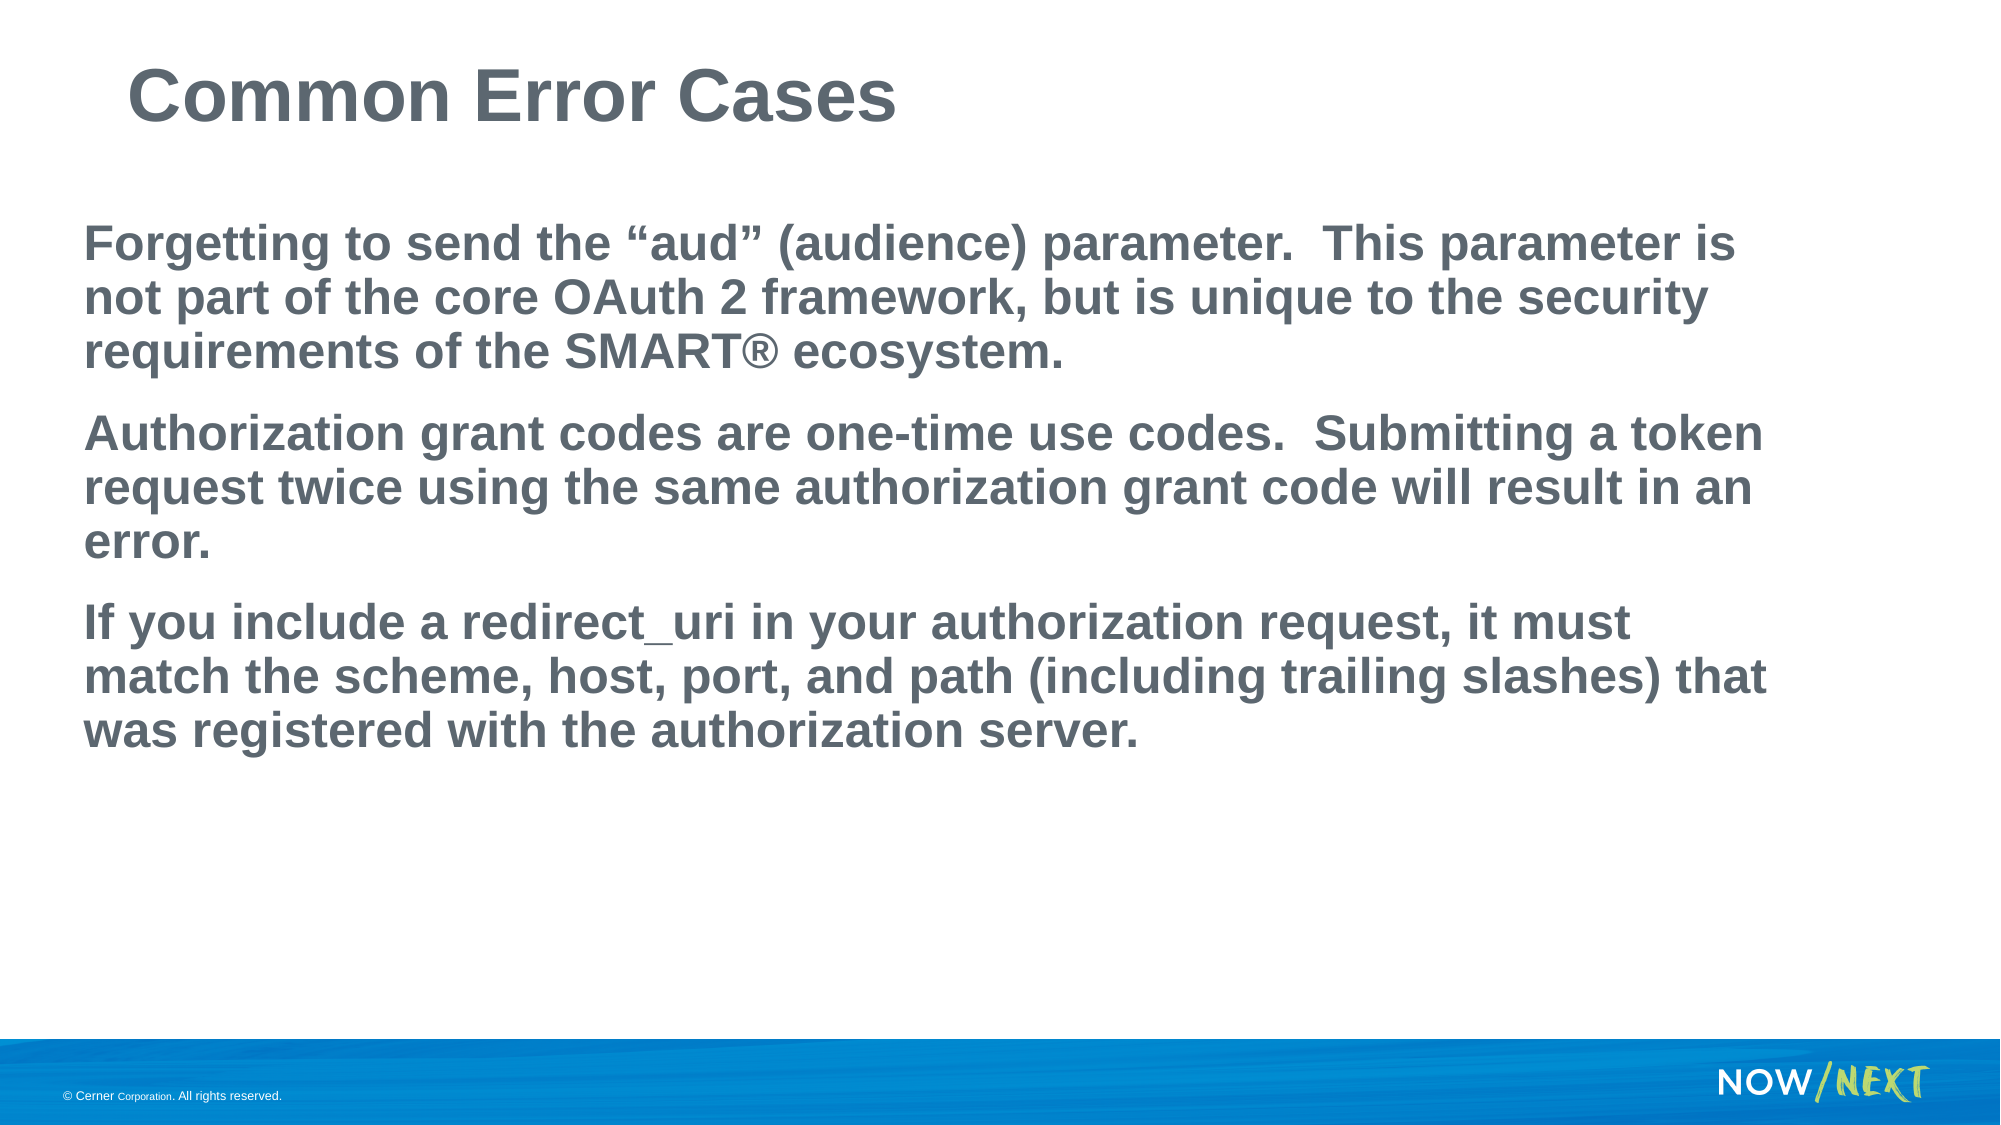

# Common Error Cases
Forgetting to send the “aud” (audience) parameter.  This parameter is not part of the core OAuth 2 framework, but is unique to the security requirements of the SMART® ecosystem.
Authorization grant codes are one-time use codes.  Submitting a token request twice using the same authorization grant code will result in an error.
If you include a redirect_uri in your authorization request, it must match the scheme, host, port, and path (including trailing slashes) that was registered with the authorization server.